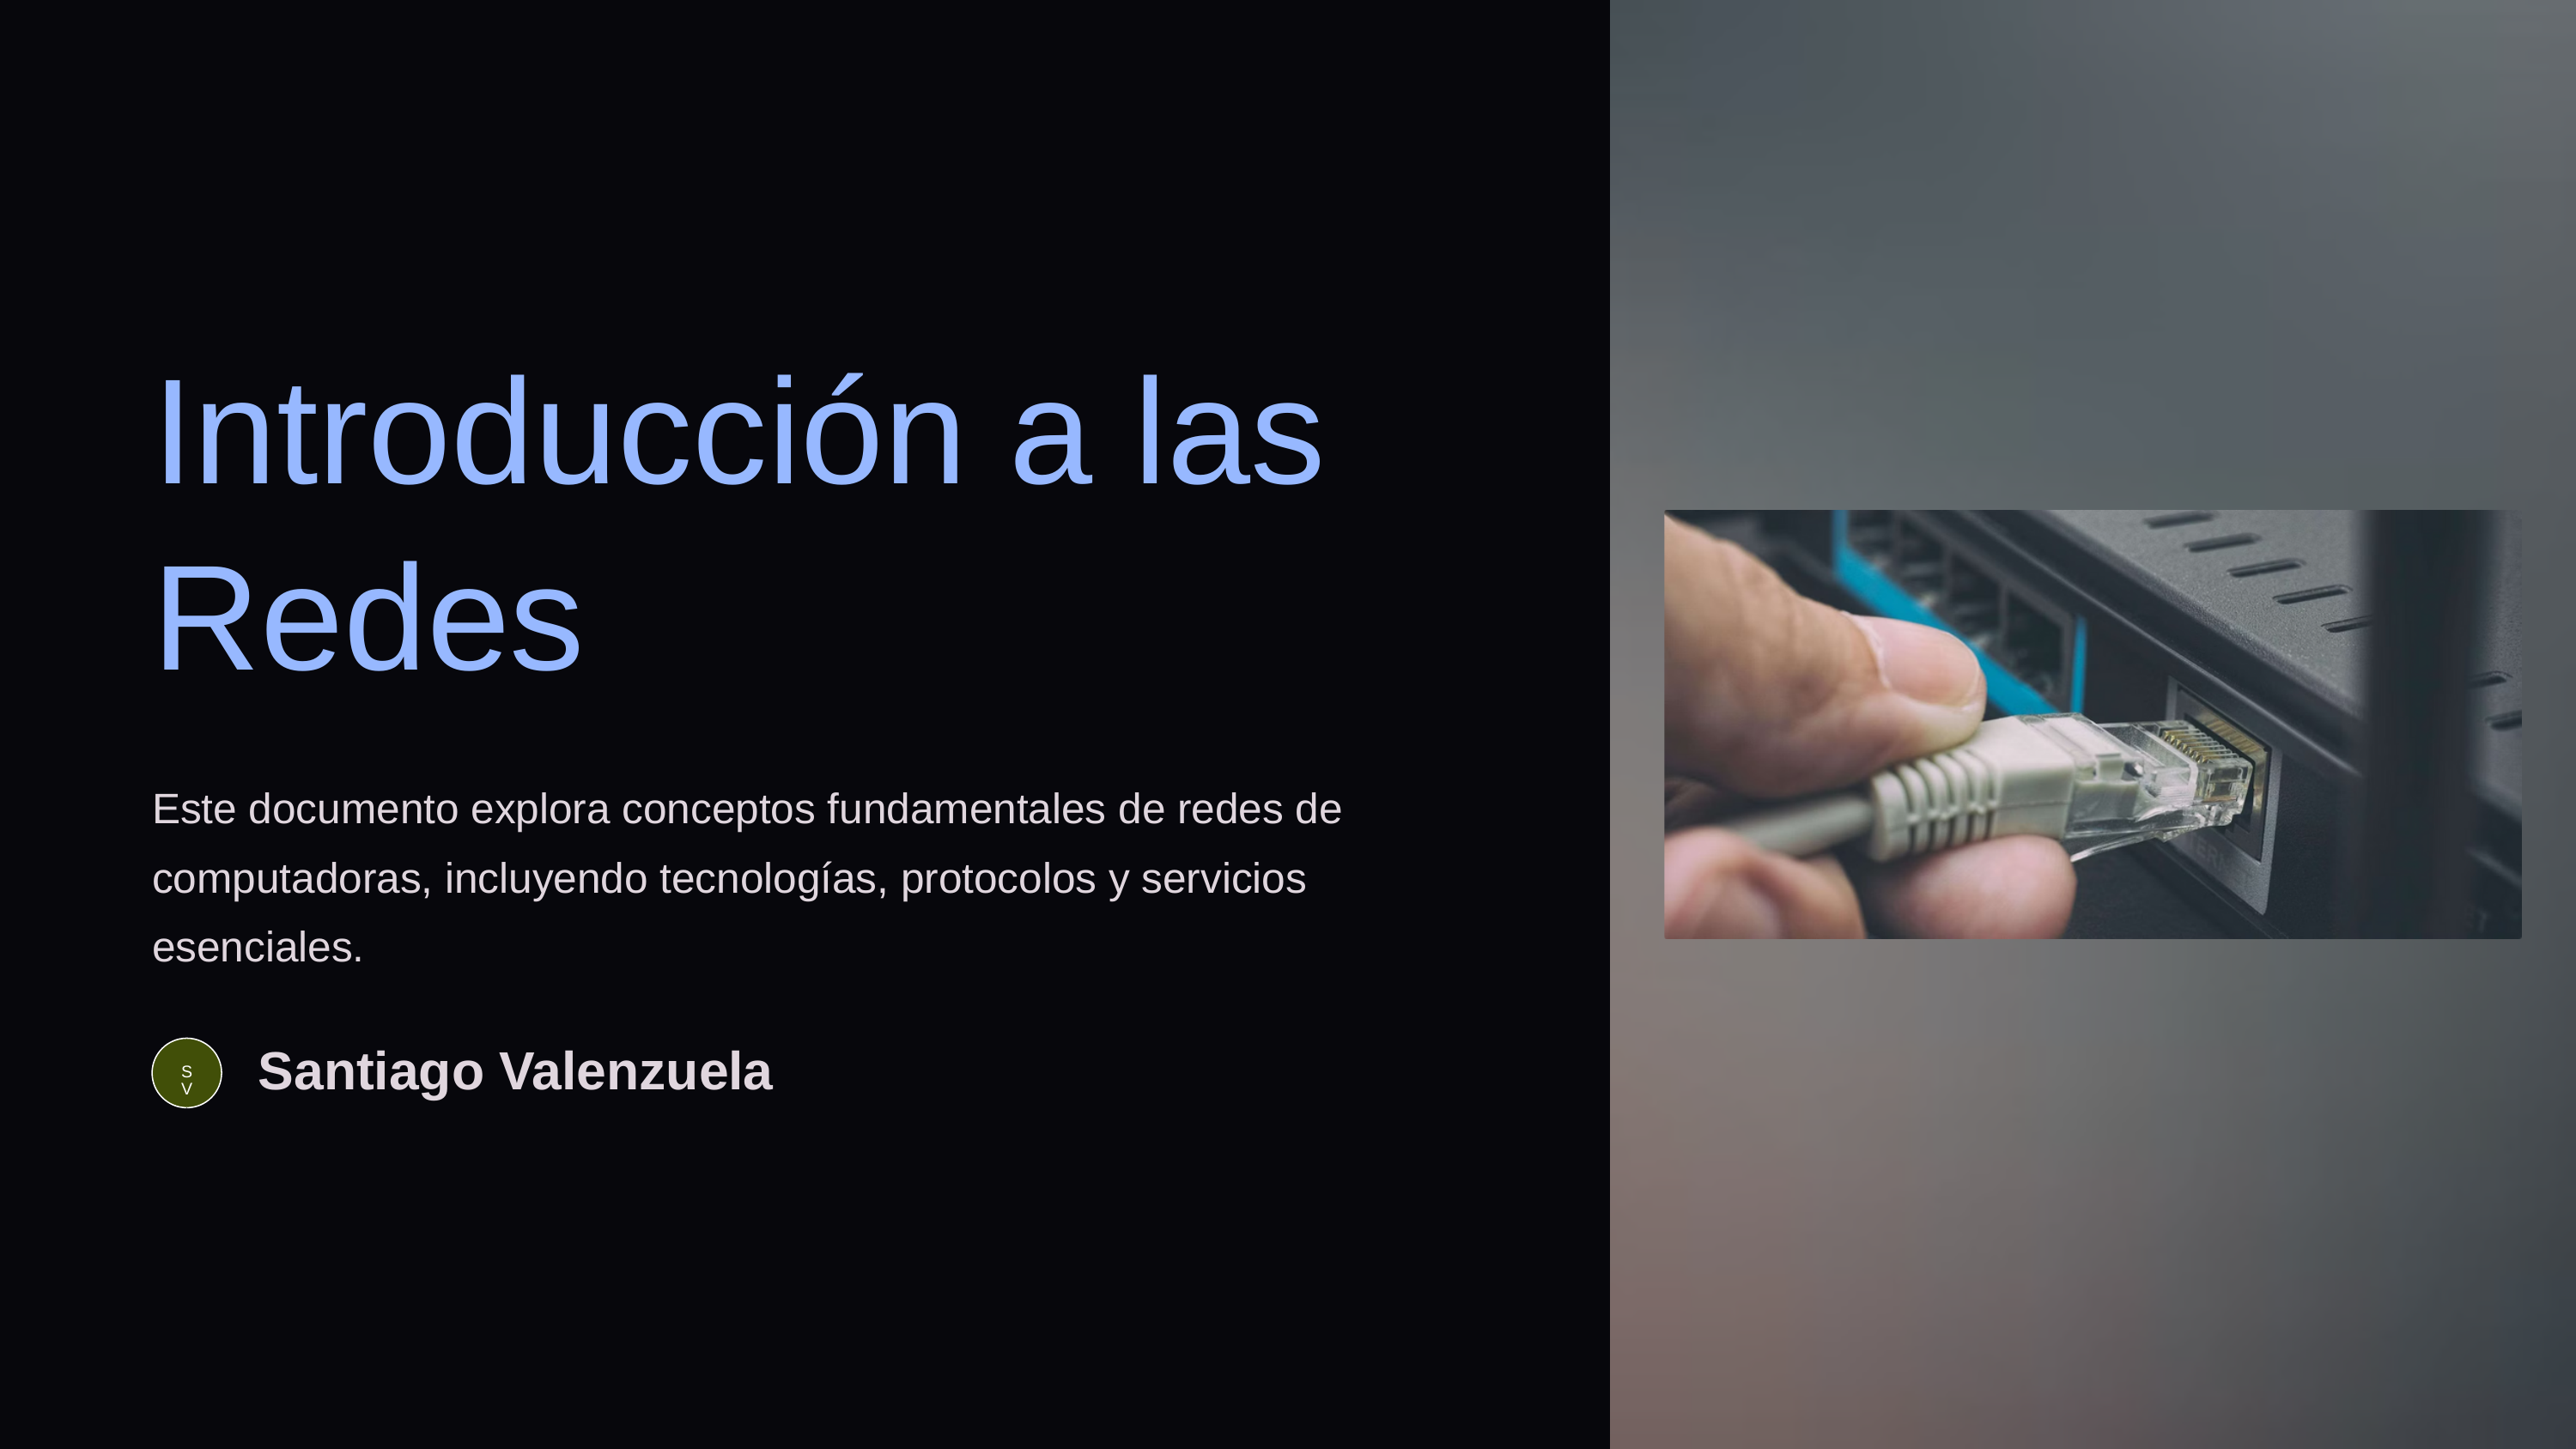

Introducción a las Redes

Este documento explora conceptos fundamentales de redes de computadoras, incluyendo tecnologías, protocolos y servicios esenciales.
 Santiago Valenzuela

SV